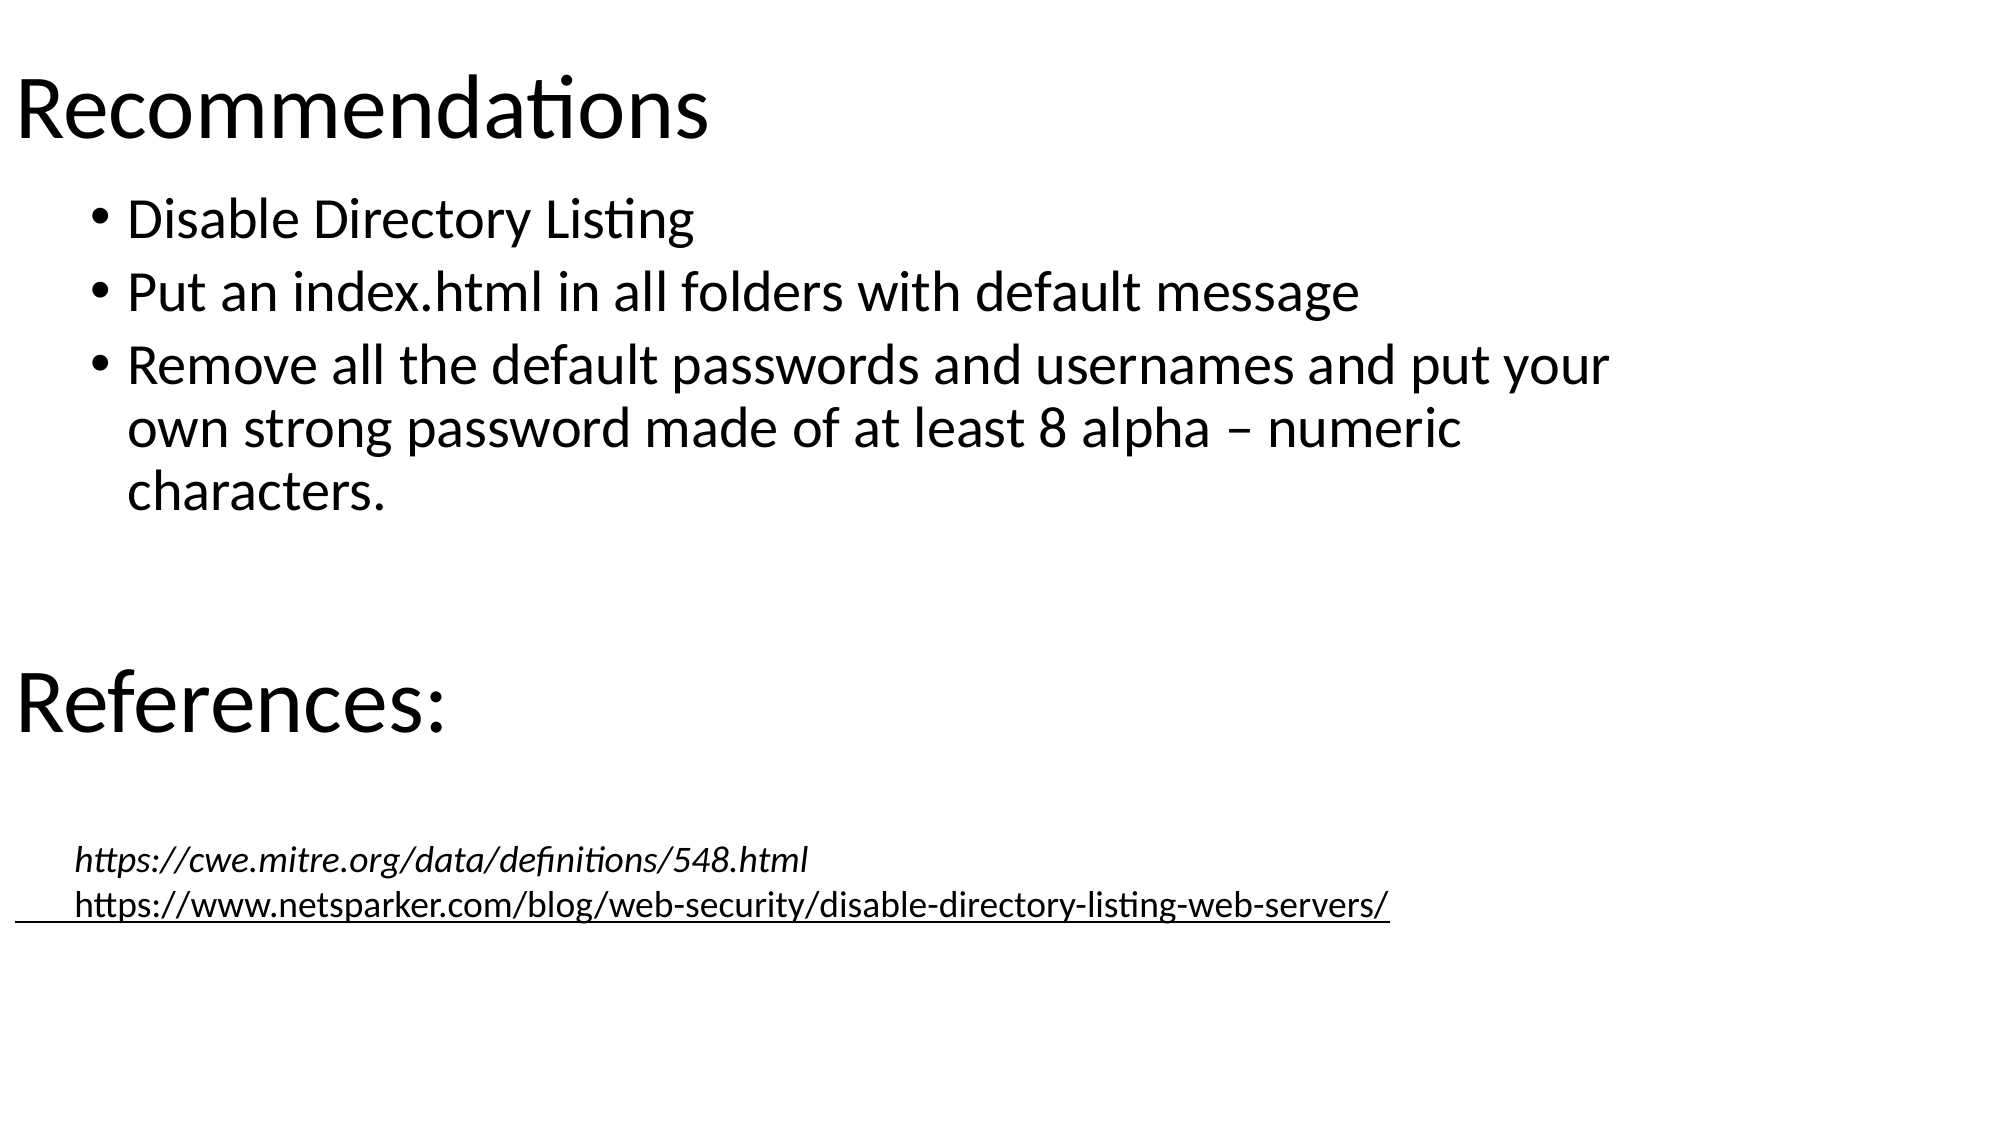

# Recommendations
Disable Directory Listing
Put an index.html in all folders with default message
Remove all the default passwords and usernames and put your own strong password made of at least 8 alpha – numeric characters.

References:
       https://cwe.mitre.org/data/definitions/548.html
       https://www.netsparker.com/blog/web-security/disable-directory-listing-web-servers/